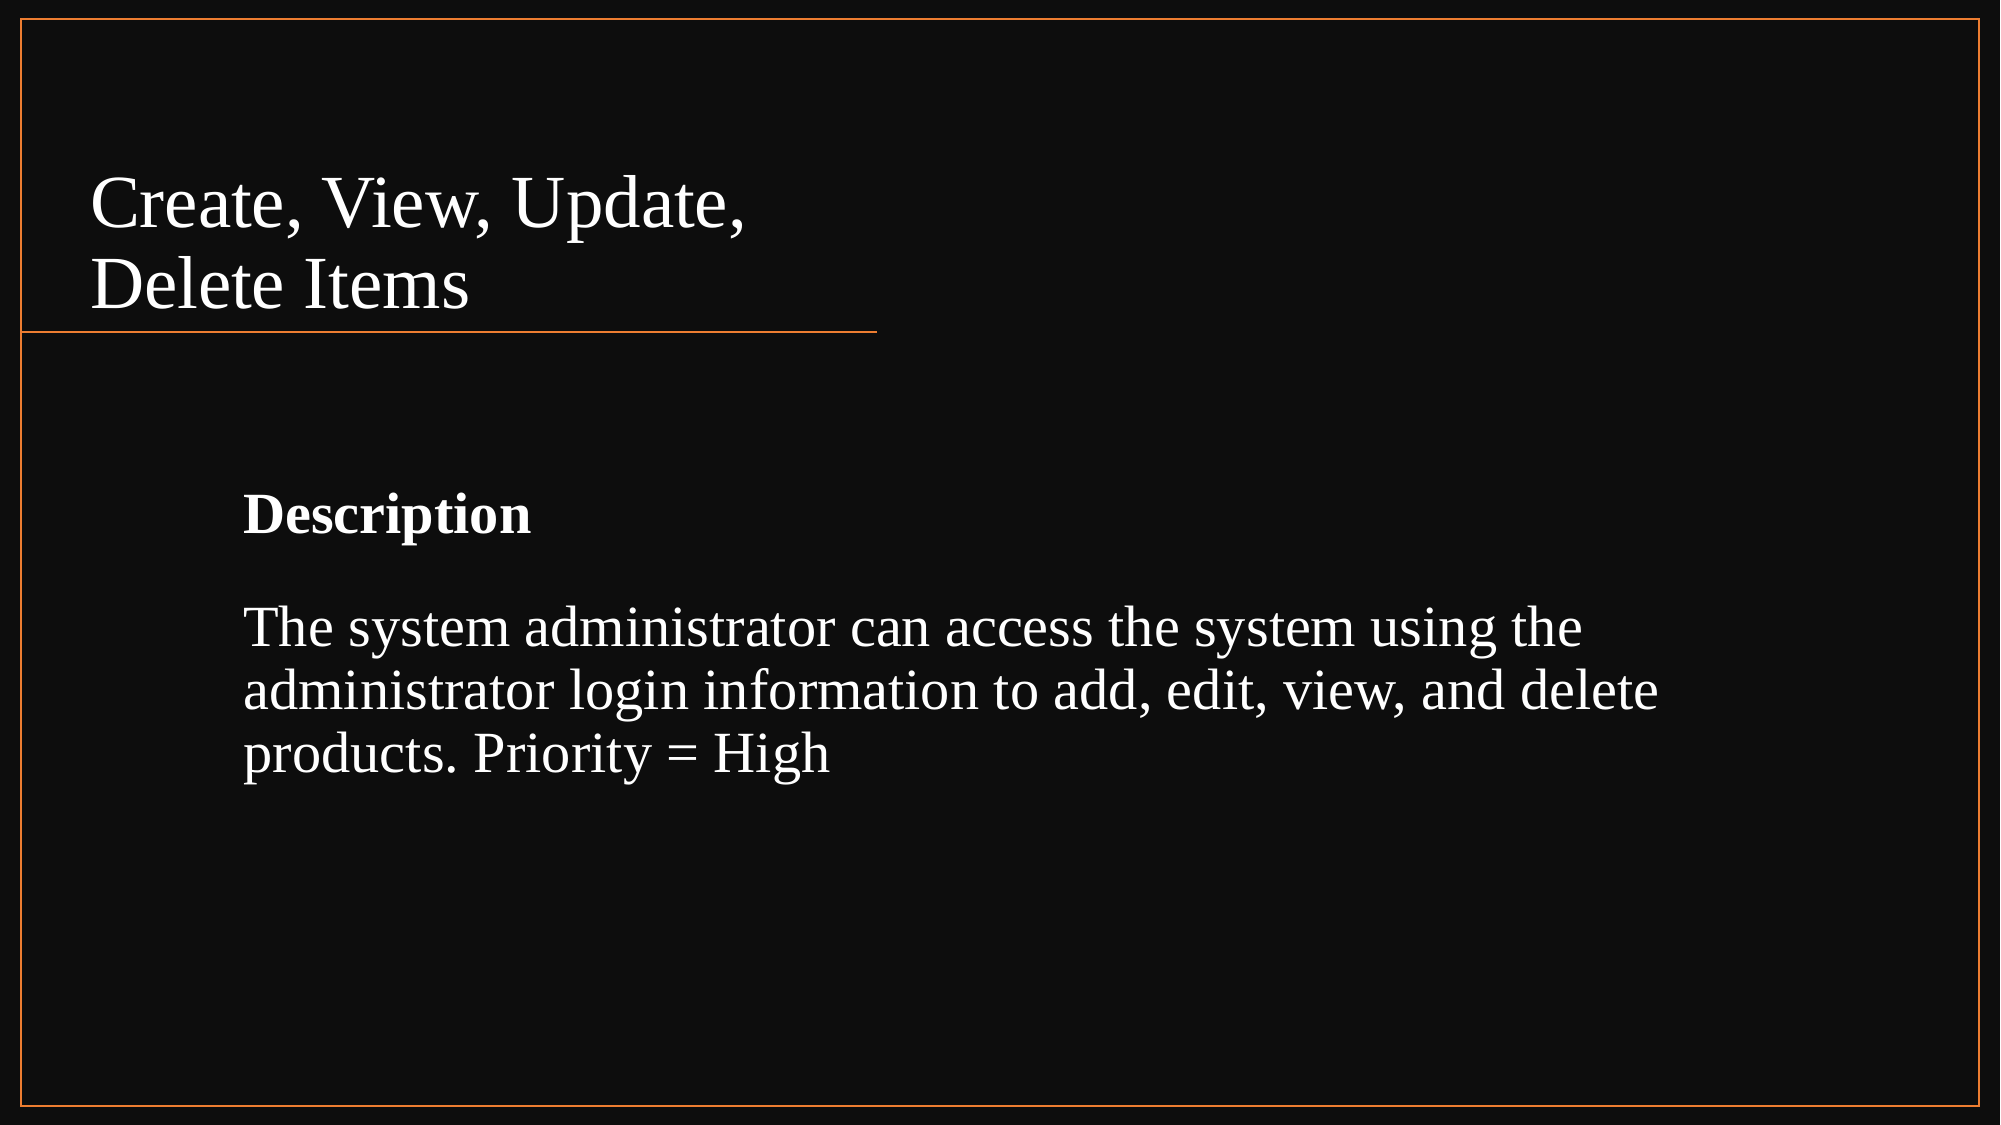

# Create, View, Update, Delete Items
Description
The system administrator can access the system using the administrator login information to add, edit, view, and delete products. Priority = High